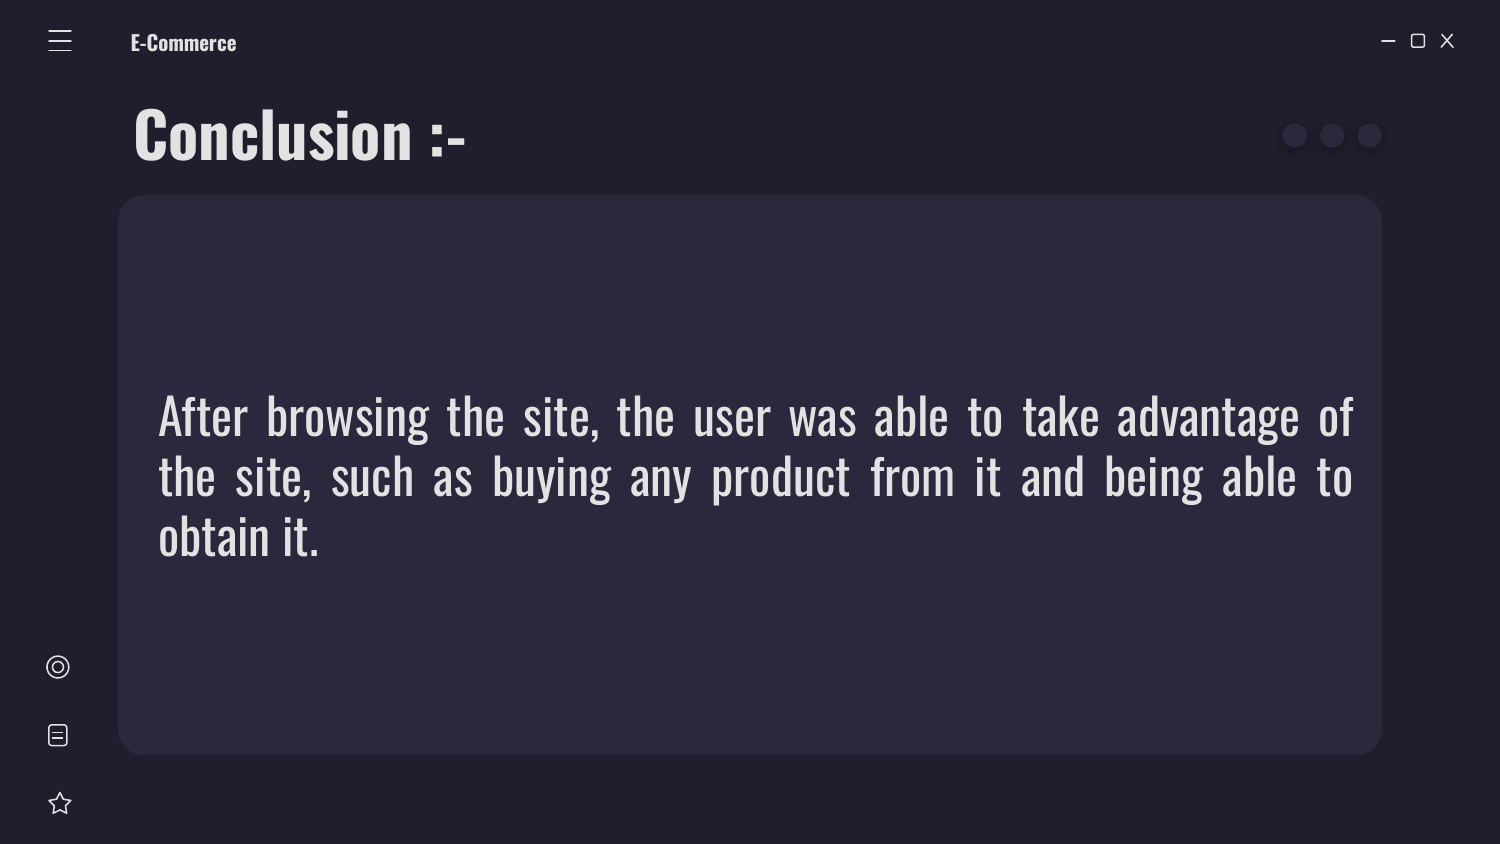

E-Commerce

# Conclusion :-

After browsing the site, the user was able to take advantage of the site, such as buying any product from it and being able to obtain it.